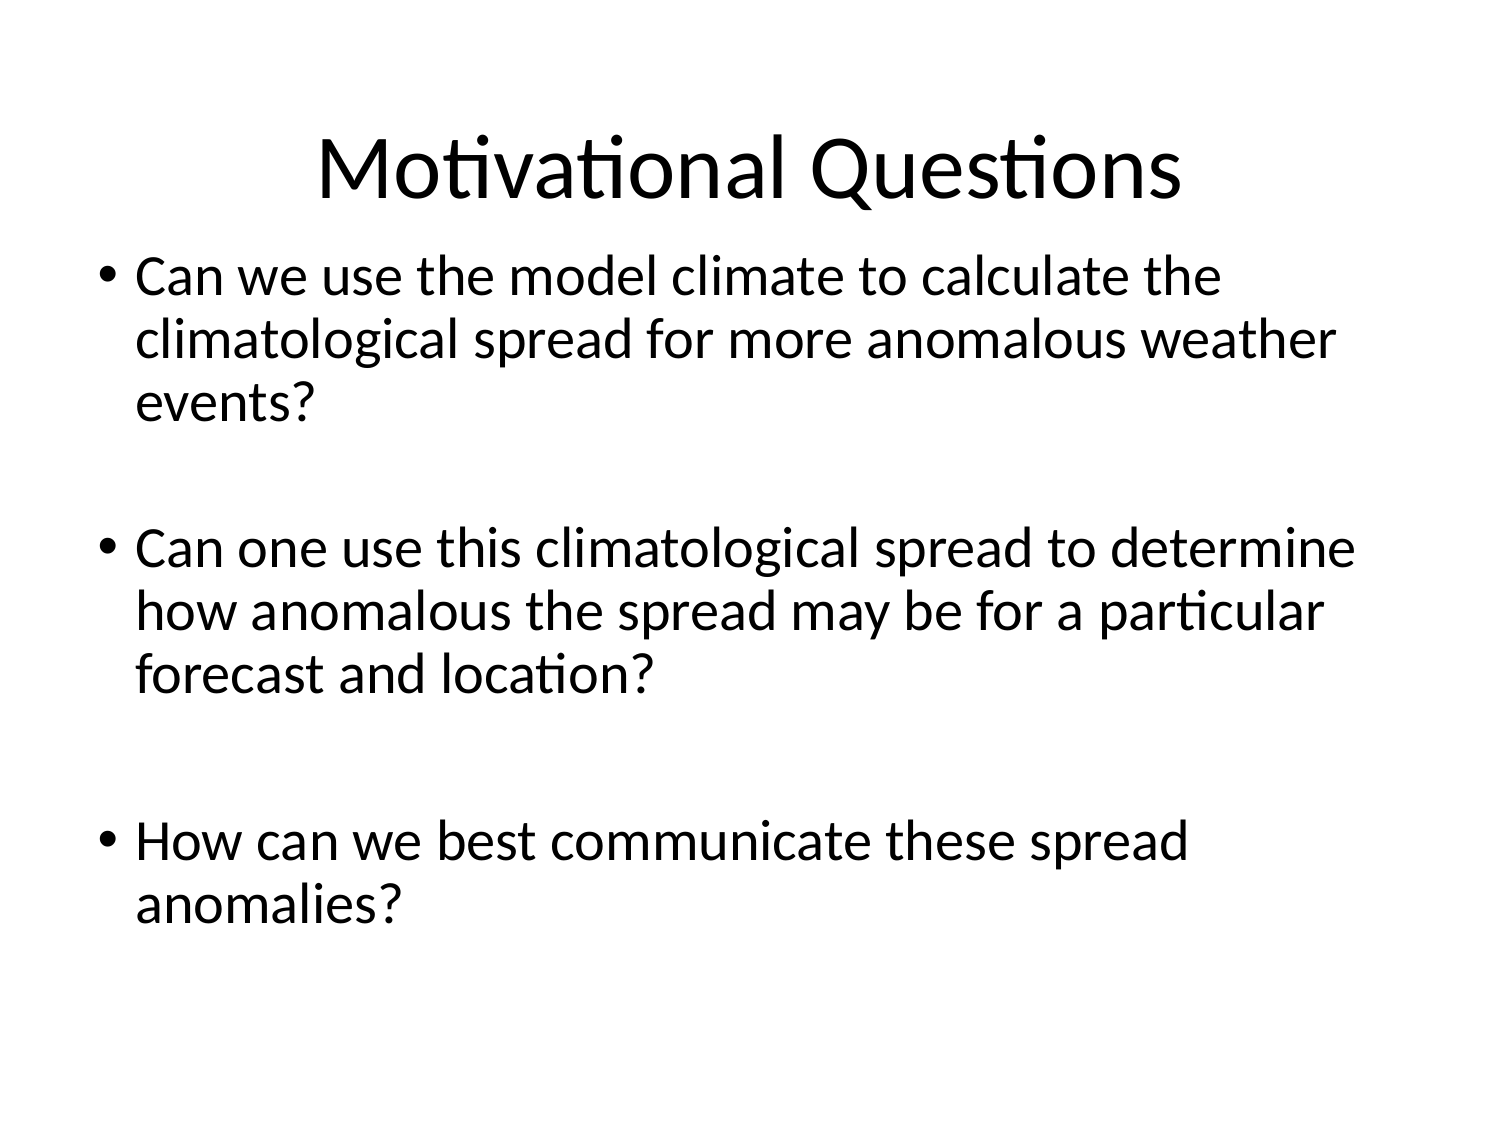

# Motivational Questions
Can we use the model climate to calculate the climatological spread for more anomalous weather events?
Can one use this climatological spread to determine how anomalous the spread may be for a particular forecast and location?

How can we best communicate these spread anomalies?